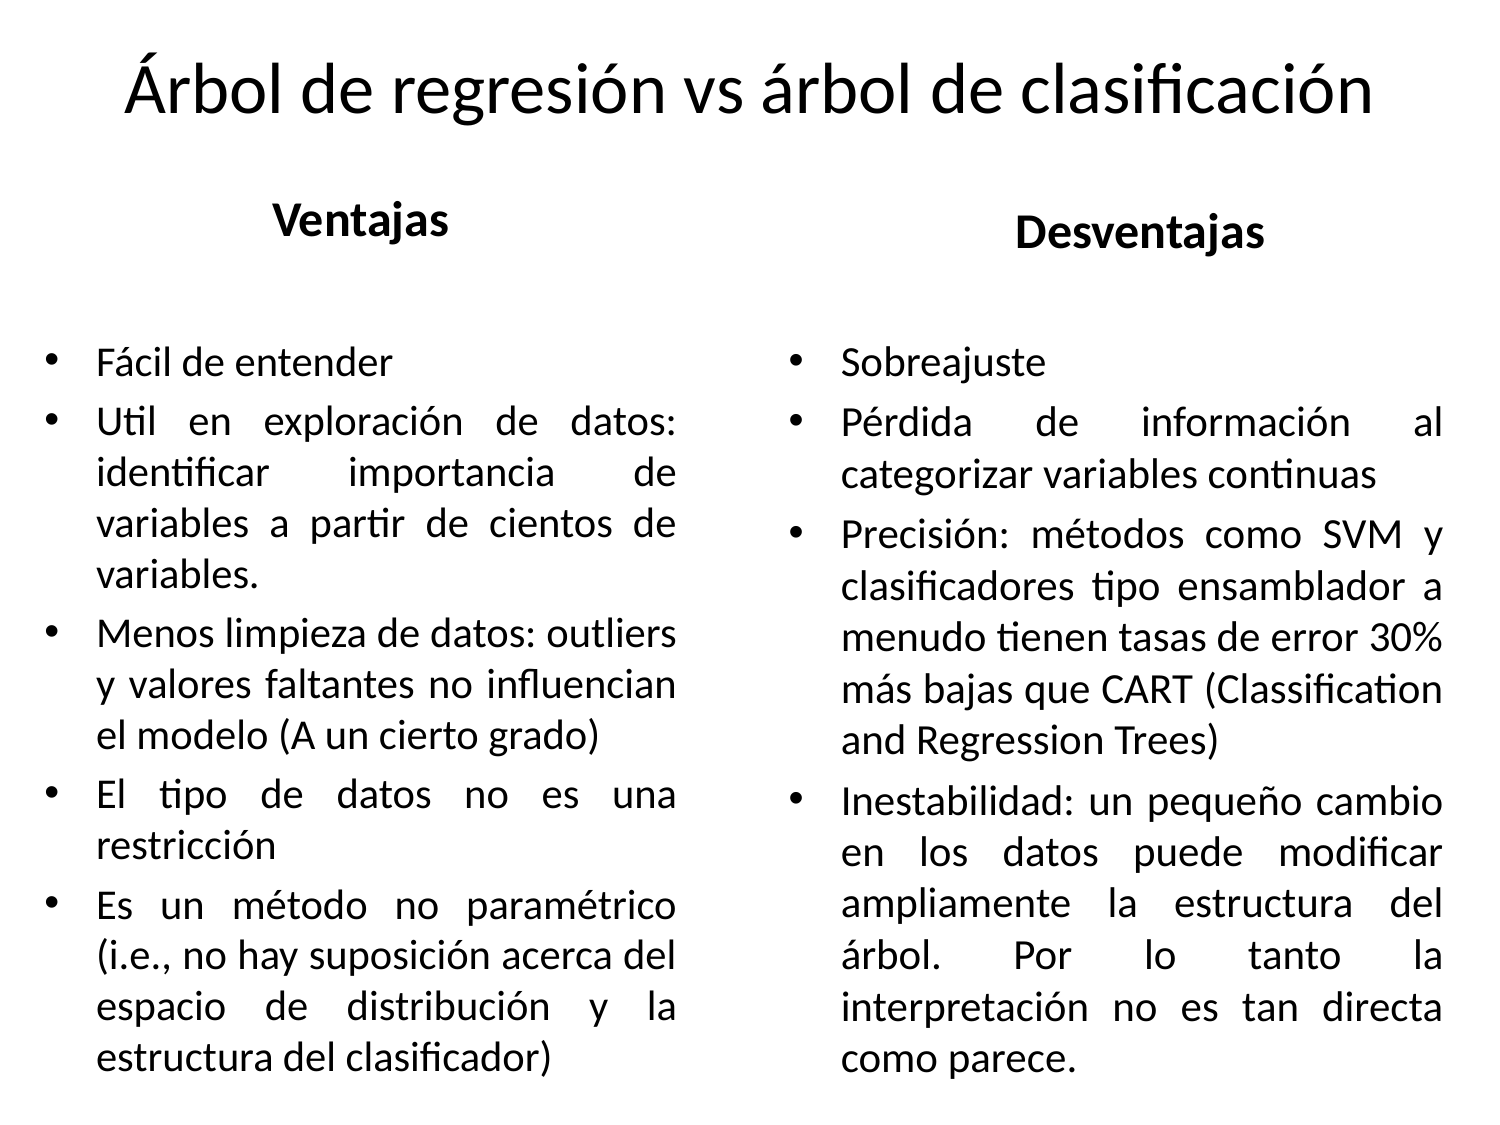

Árbol de regresión vs árbol de clasificación
Ventajas
Desventajas
Fácil de entender
Util en exploración de datos: identificar importancia de variables a partir de cientos de variables.
Menos limpieza de datos: outliers y valores faltantes no influencian el modelo (A un cierto grado)
El tipo de datos no es una restricción
Es un método no paramétrico (i.e., no hay suposición acerca del espacio de distribución y la estructura del clasificador)
Sobreajuste
Pérdida de información al categorizar variables continuas
Precisión: métodos como SVM y clasificadores tipo ensamblador a menudo tienen tasas de error 30% más bajas que CART (Classification and Regression Trees)
Inestabilidad: un pequeño cambio en los datos puede modificar ampliamente la estructura del árbol. Por lo tanto la interpretación no es tan directa como parece.